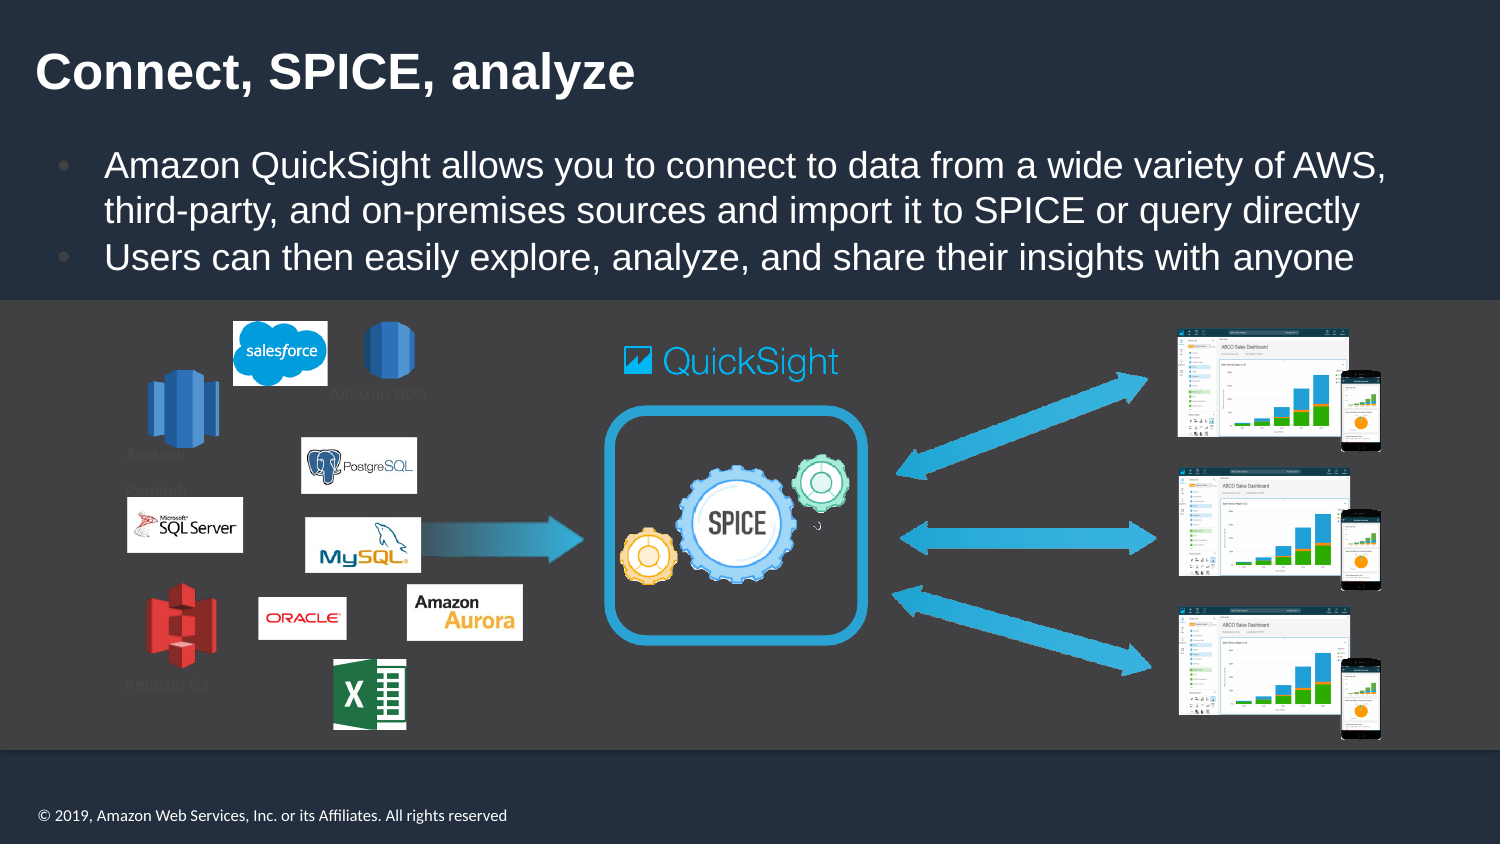

# Connect, SPICE, analyze
Amazon QuickSight allows you to connect to data from a wide variety of AWS,  third-party, and on-premises sources and import it to SPICE or query directly
Users can then easily explore, analyze, and share their insights with anyone

Amazon RDS

Amazon  Redshift

Amazon S3